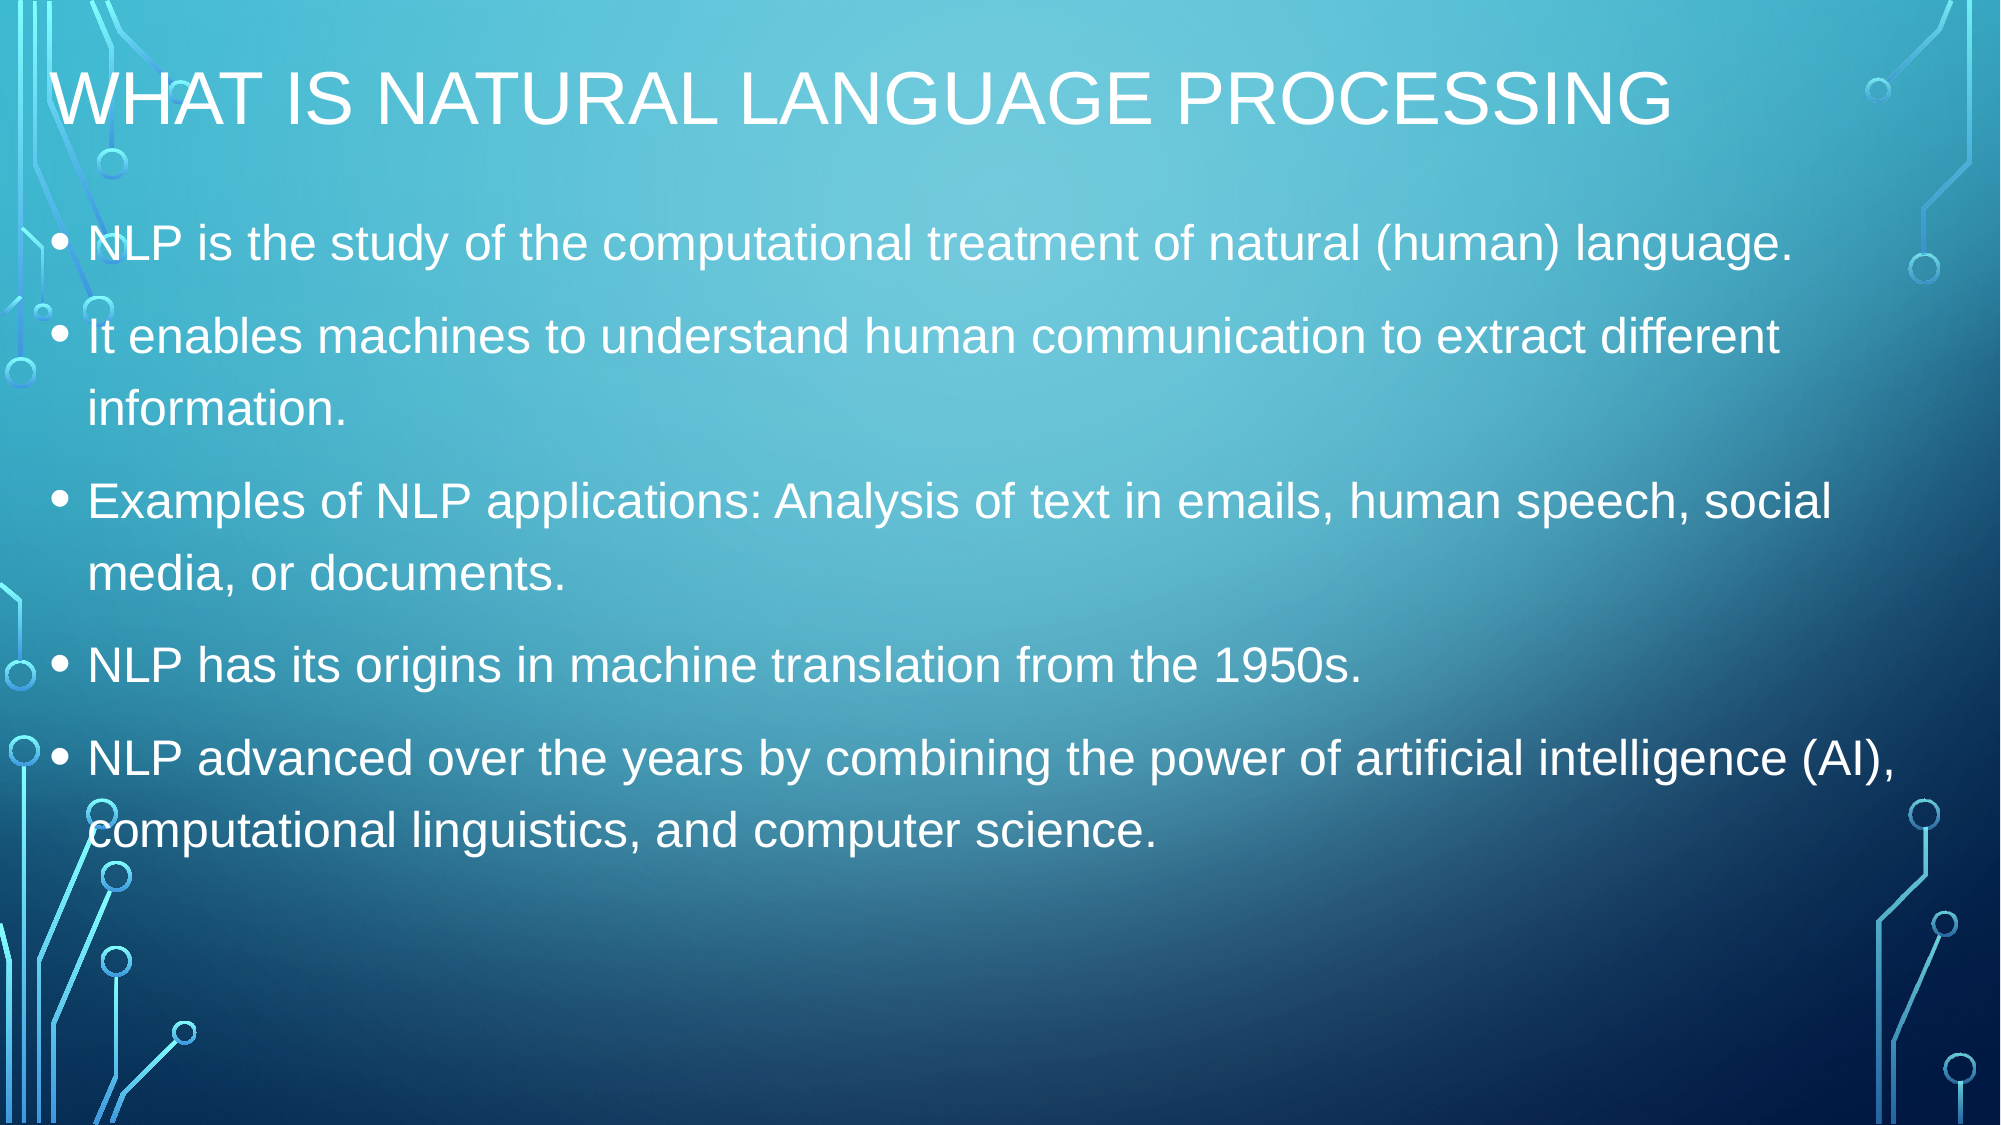

# What is natural language processing
NLP is the study of the computational treatment of natural (human) language.
It enables machines to understand human communication to extract different information.
Examples of NLP applications: Analysis of text in emails, human speech, social media, or documents.
NLP has its origins in machine translation from the 1950s.
NLP advanced over the years by combining the power of artificial intelligence (AI), computational linguistics, and computer science.